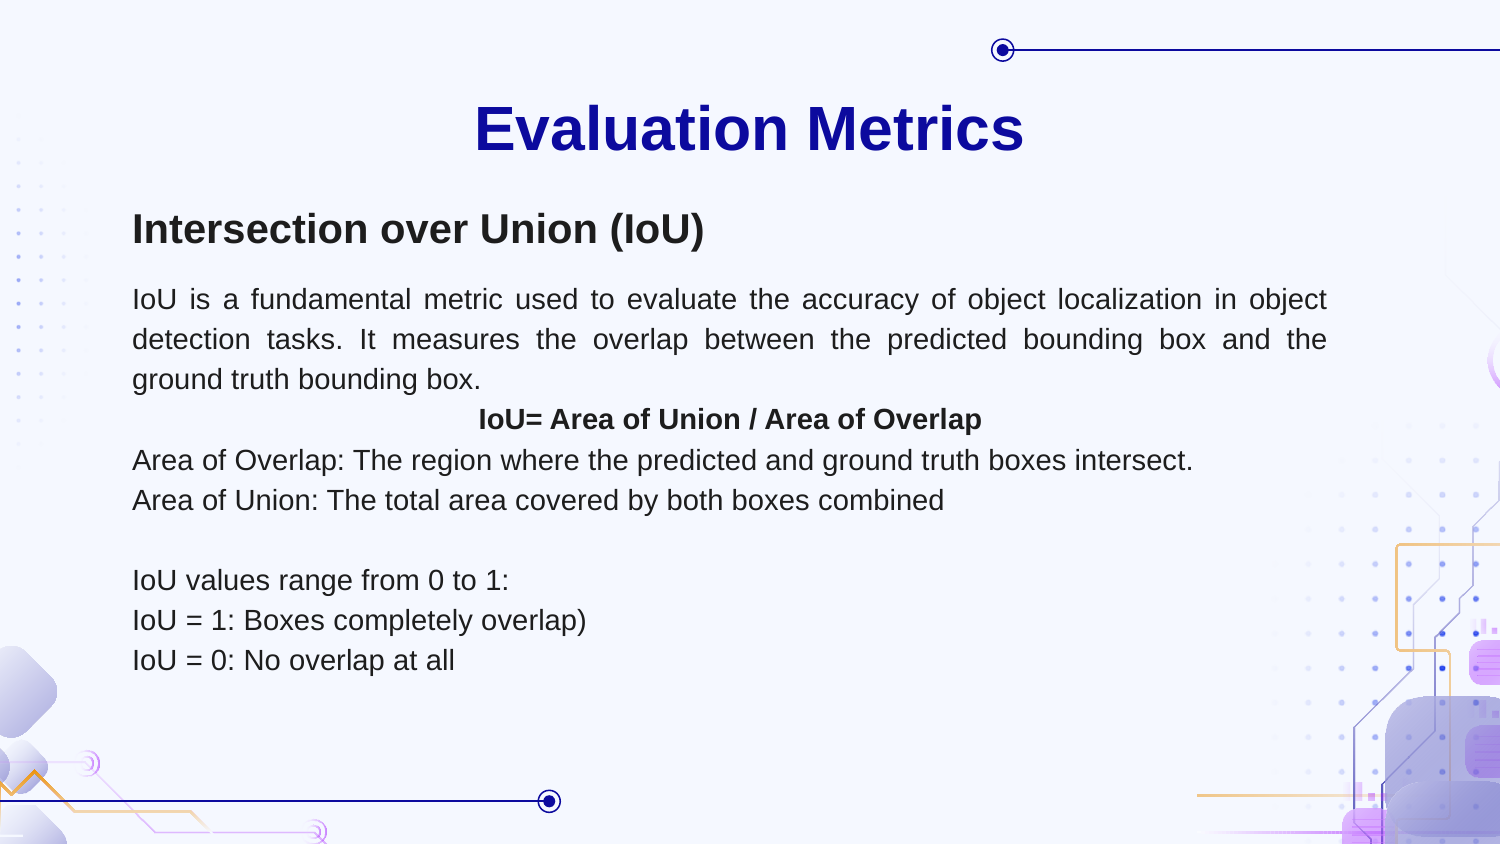

# Evaluation Metrics
Intersection over Union (IoU)
IoU is a fundamental metric used to evaluate the accuracy of object localization in object detection tasks. It measures the overlap between the predicted bounding box and the ground truth bounding box.
IoU= Area of Union / Area of Overlap
​Area of Overlap: The region where the predicted and ground truth boxes intersect.
Area of Union: The total area covered by both boxes combined

IoU values range from 0 to 1:
IoU = 1: Boxes completely overlap)
IoU = 0: No overlap at all